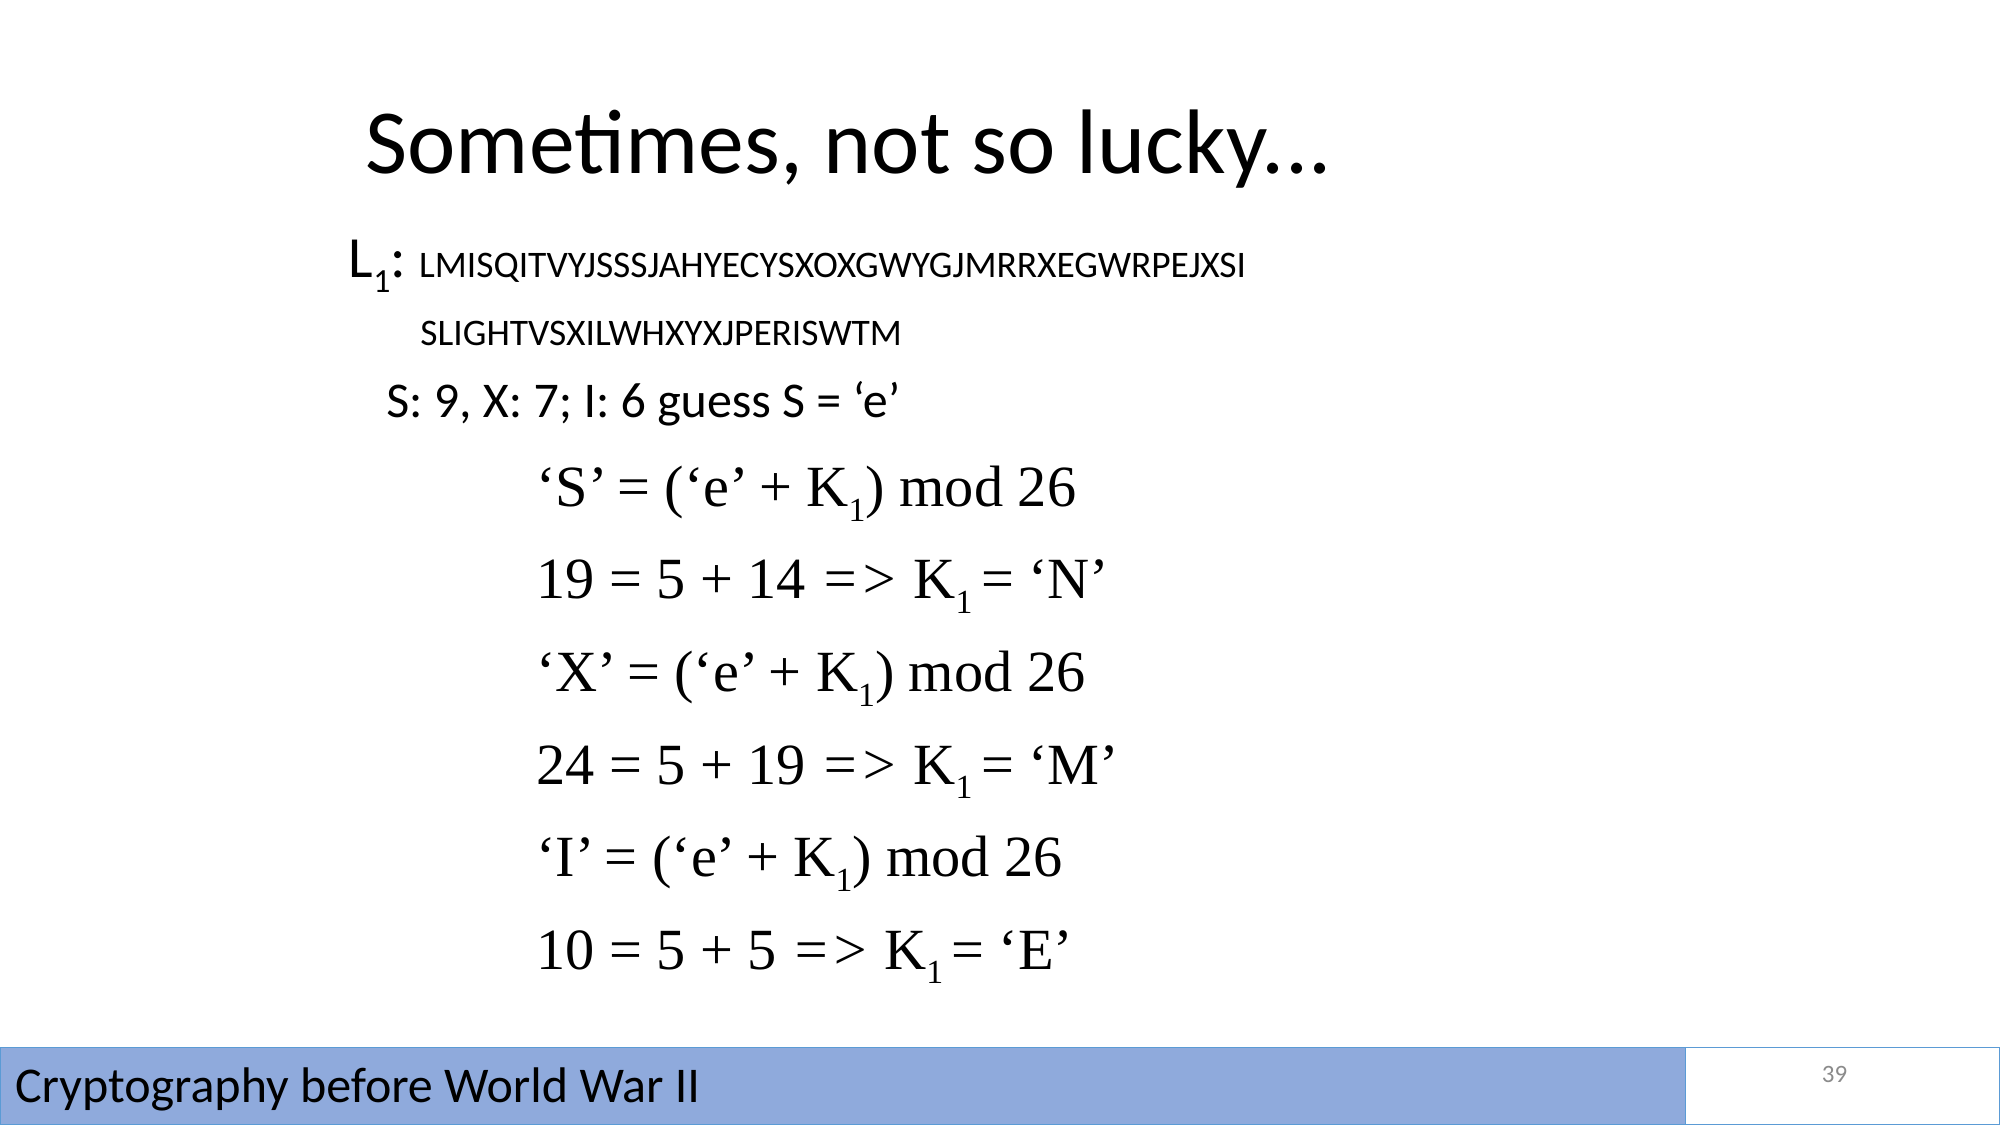

# Sometimes, not so lucky...
L1: LMISQITVYJSSSJAHYECYSXOXGWYGJMRRXEGWRPEJXSI
	    SLIGHTVSXILWHXYXJPERISWTM
	S: 9, X: 7; I: 6 guess S = ‘e’
		‘S’ = (‘e’ + K1) mod 26
		19 = 5 + 14 => K1 = ‘N’
		‘X’ = (‘e’ + K1) mod 26
		24 = 5 + 19 => K1 = ‘M’
		‘I’ = (‘e’ + K1) mod 26
		10 = 5 + 5 => K1 = ‘E’

39
Cryptography before World War II